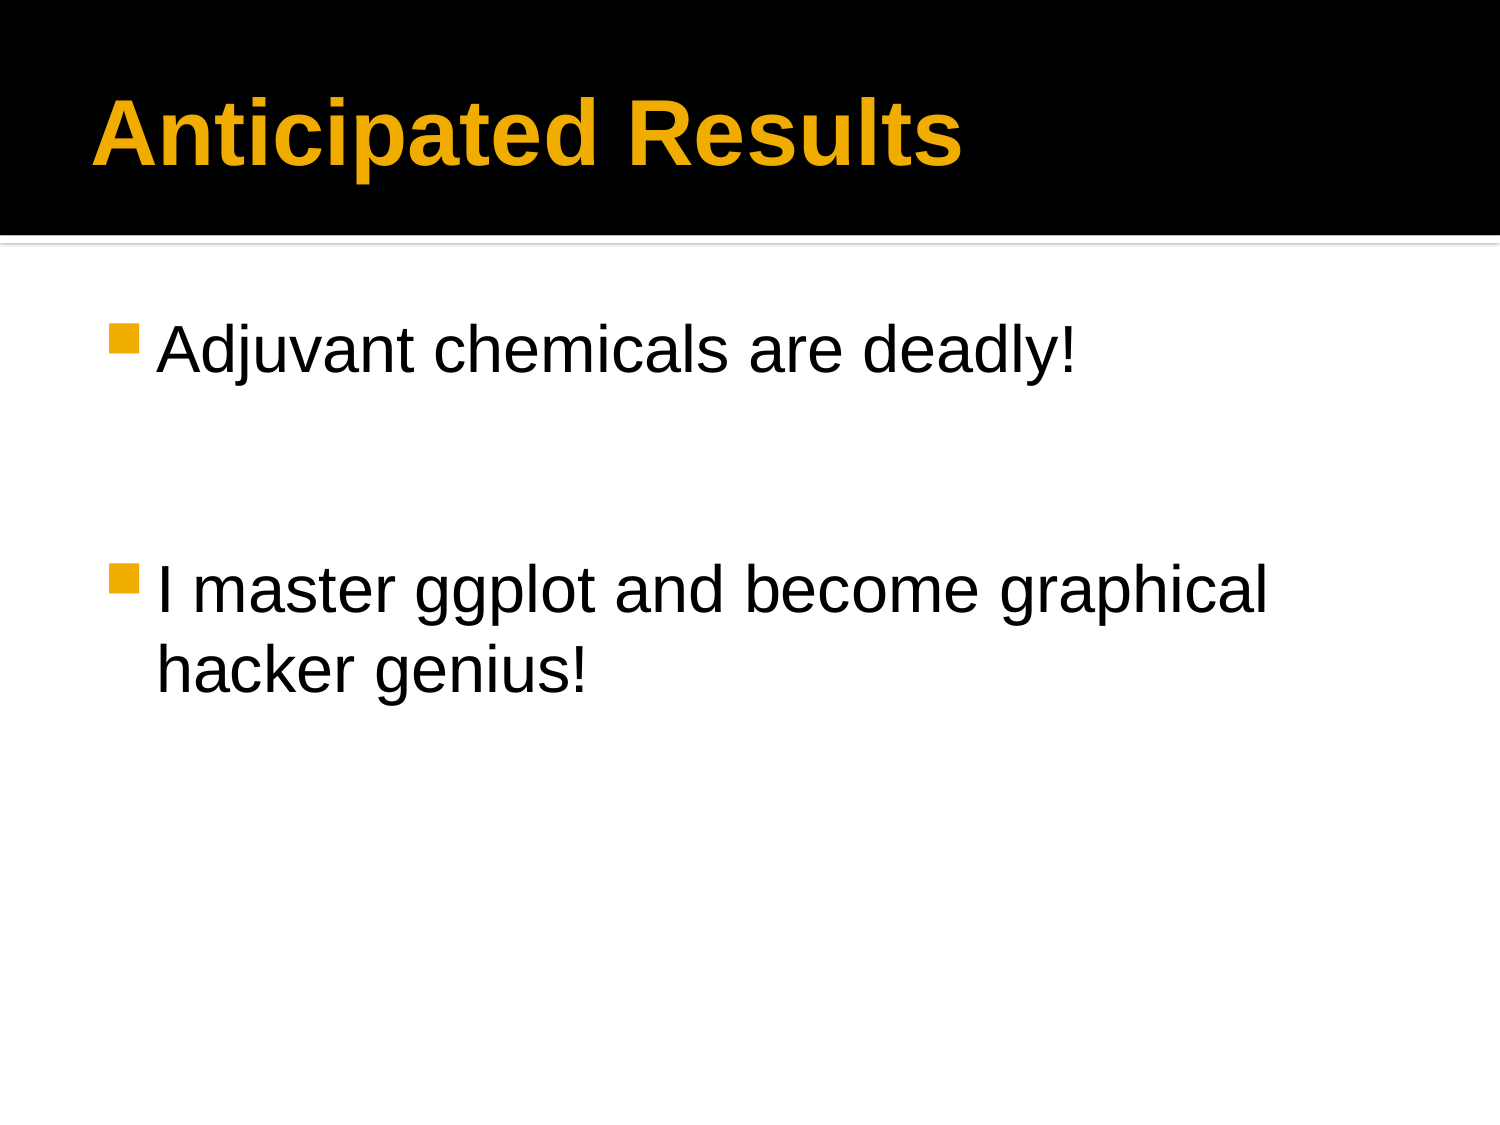

# Anticipated Results
Adjuvant chemicals are deadly!

I master ggplot and become graphical hacker genius!